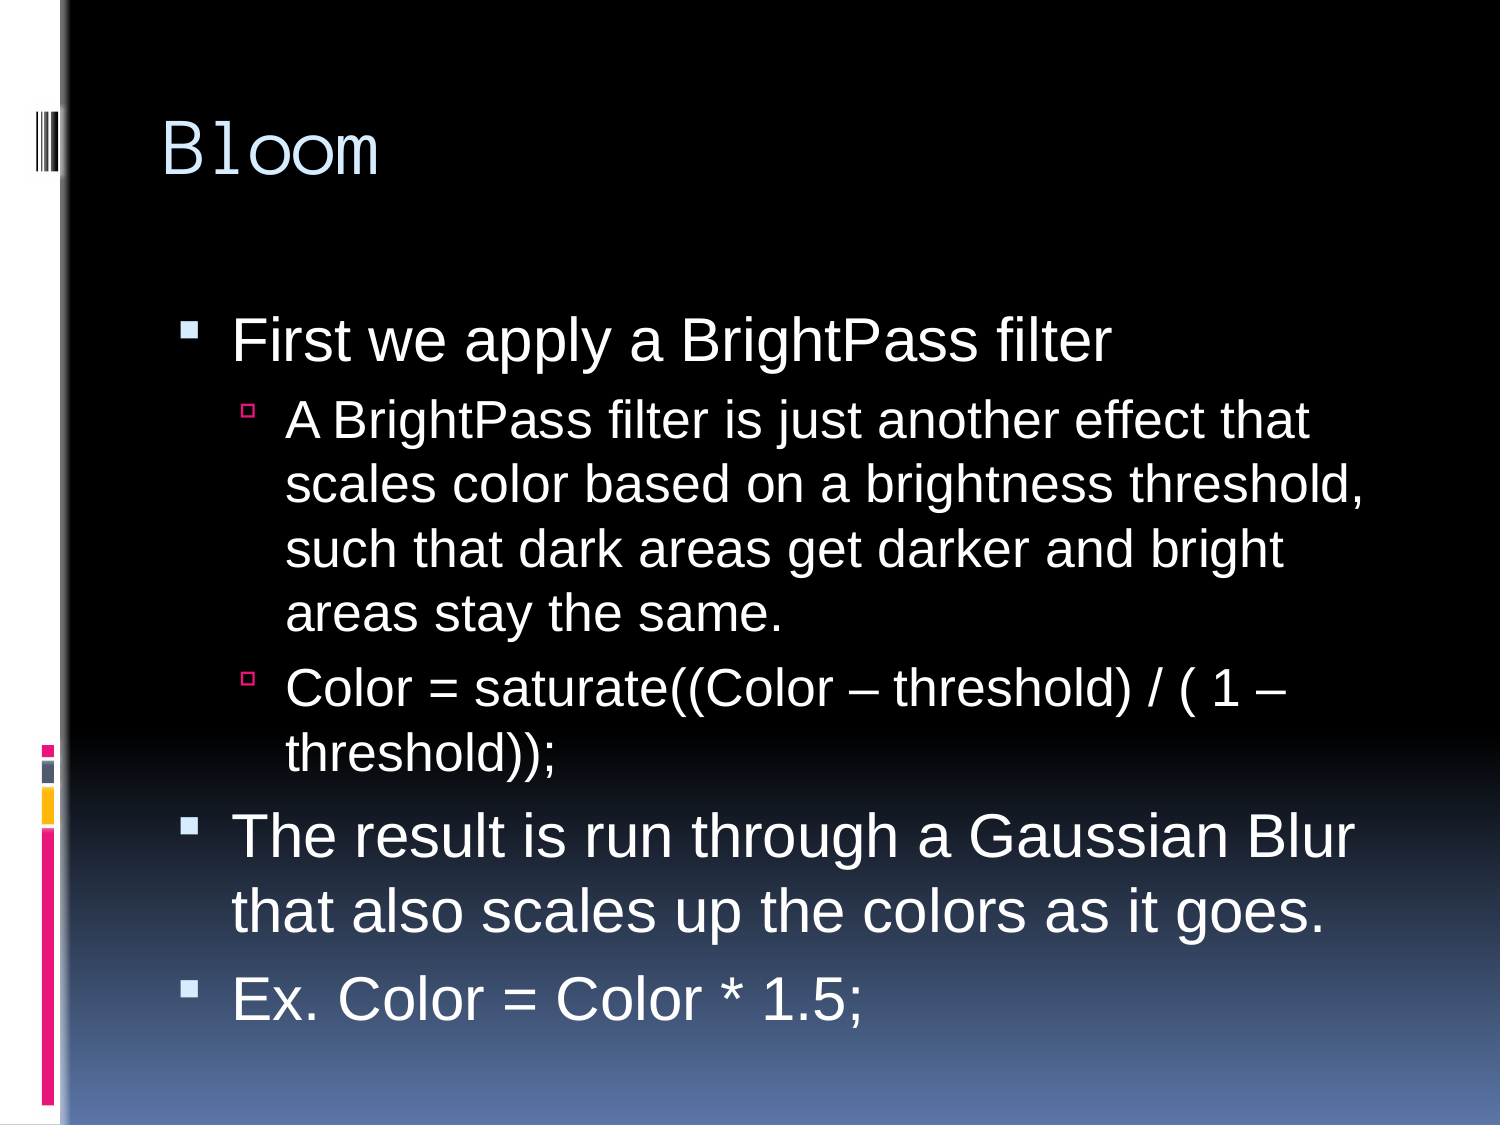

# Bloom
First we apply a BrightPass filter
A BrightPass filter is just another effect that scales color based on a brightness threshold, such that dark areas get darker and bright areas stay the same.
Color = saturate((Color – threshold) / ( 1 – threshold));
The result is run through a Gaussian Blur that also scales up the colors as it goes.
Ex. Color = Color * 1.5;